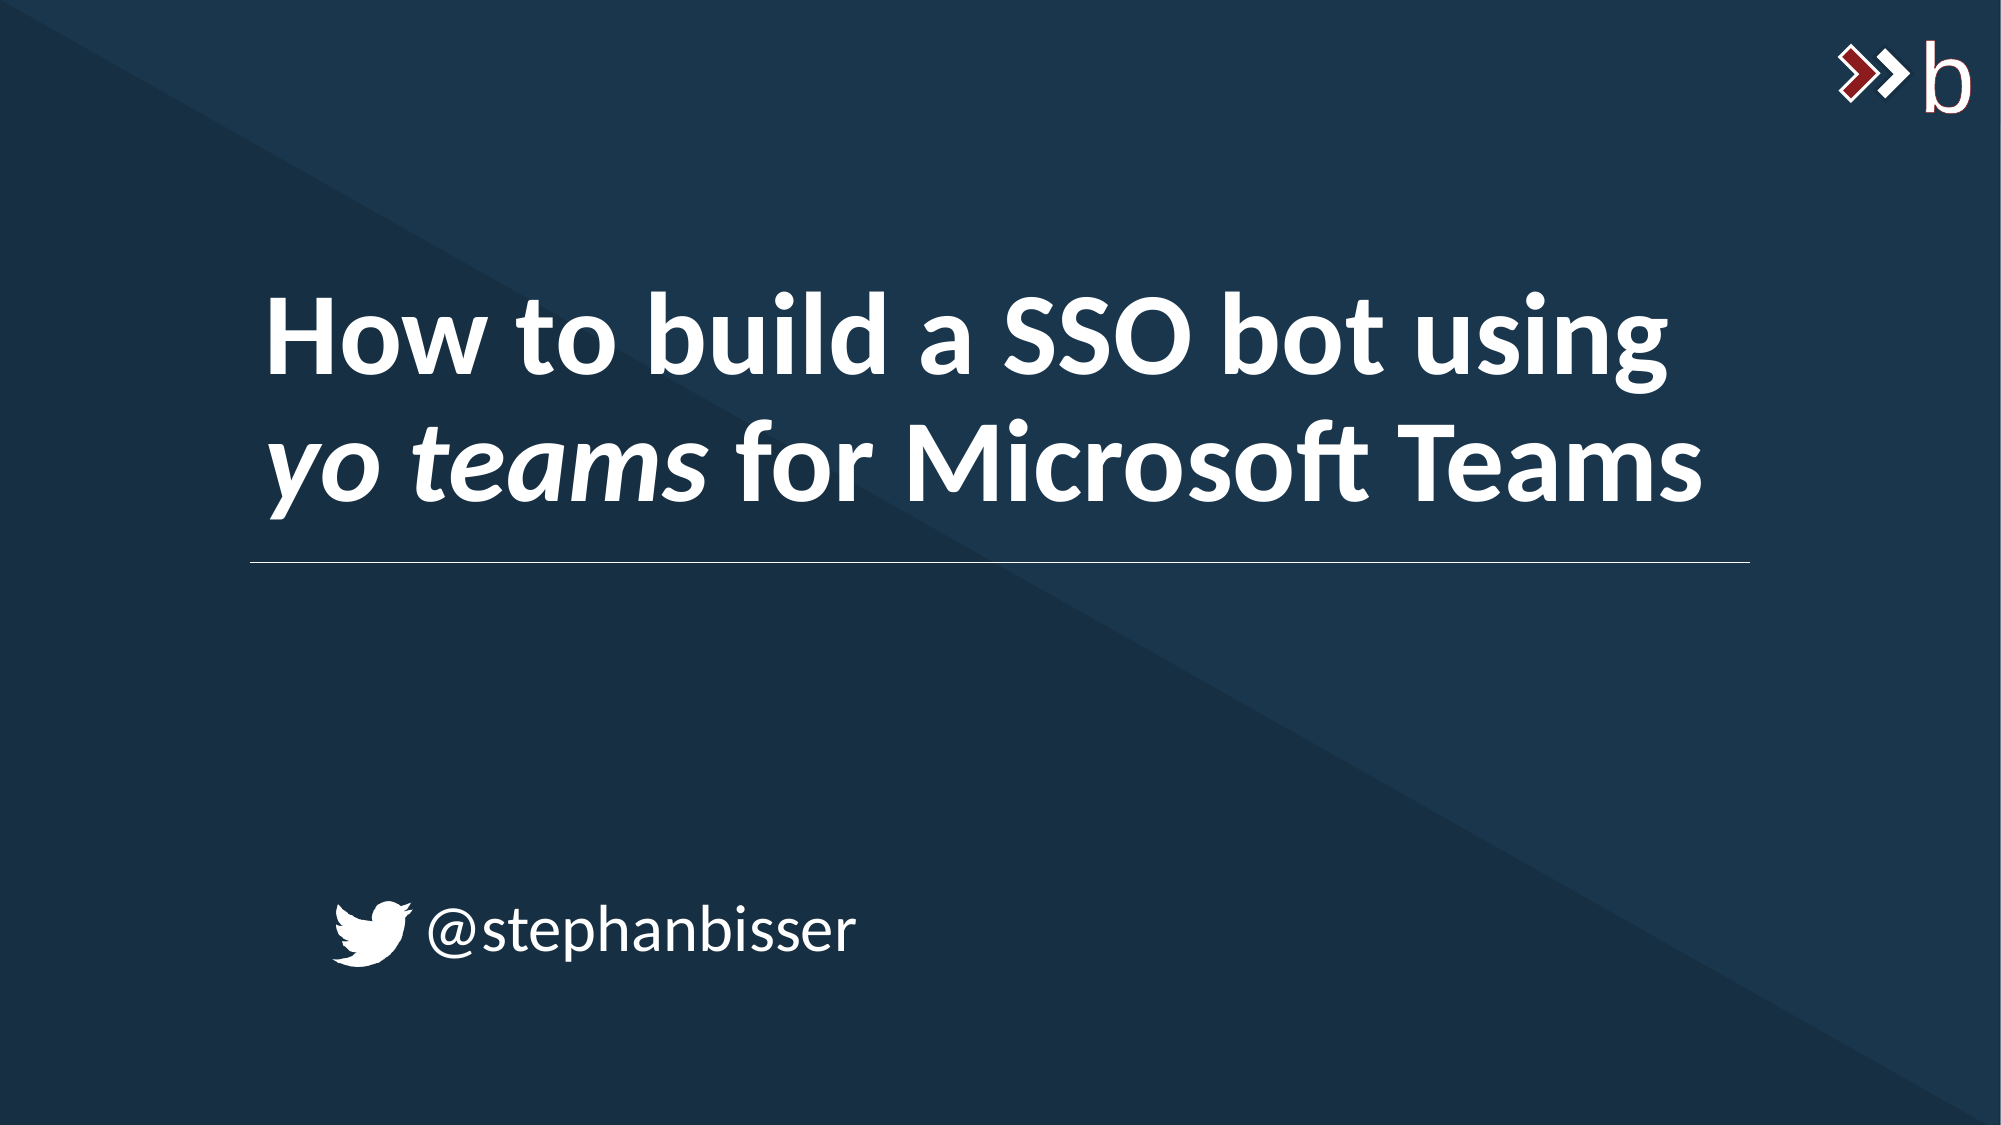

# How to build a SSO bot using yo teams for Microsoft Teams